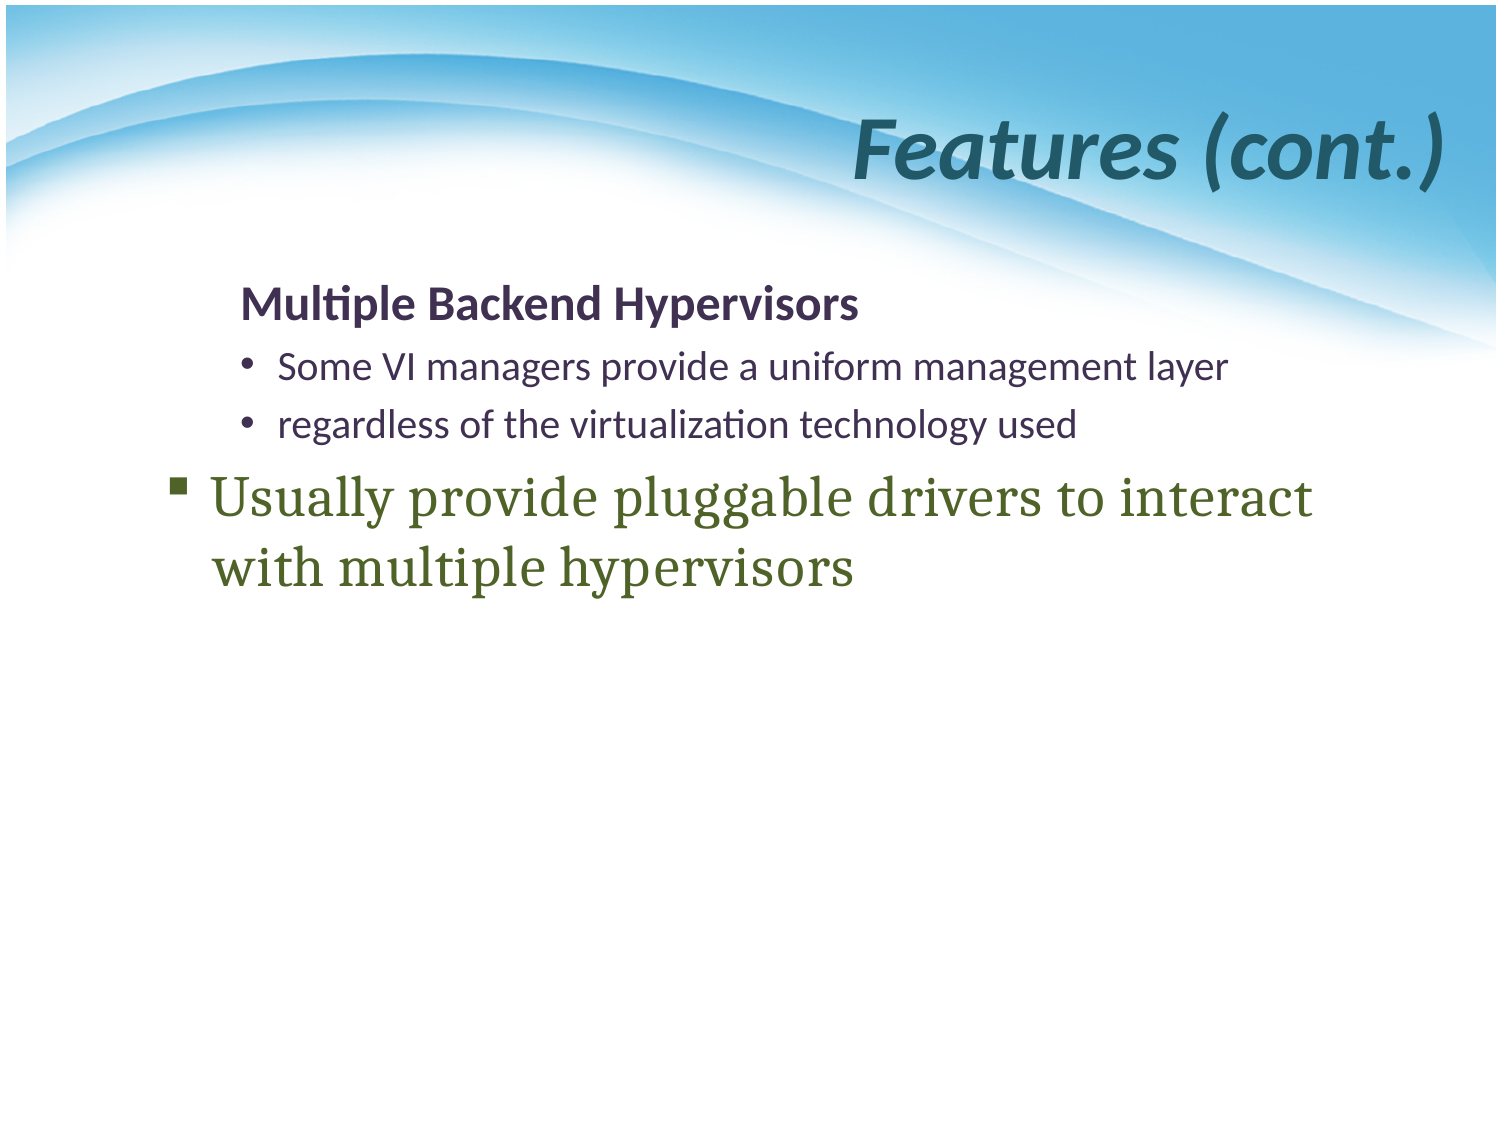

# Features (cont.)
Multiple Backend Hypervisors
Some VI managers provide a uniform management layer
regardless of the virtualization technology used
Usually provide pluggable drivers to interact with multiple hypervisors